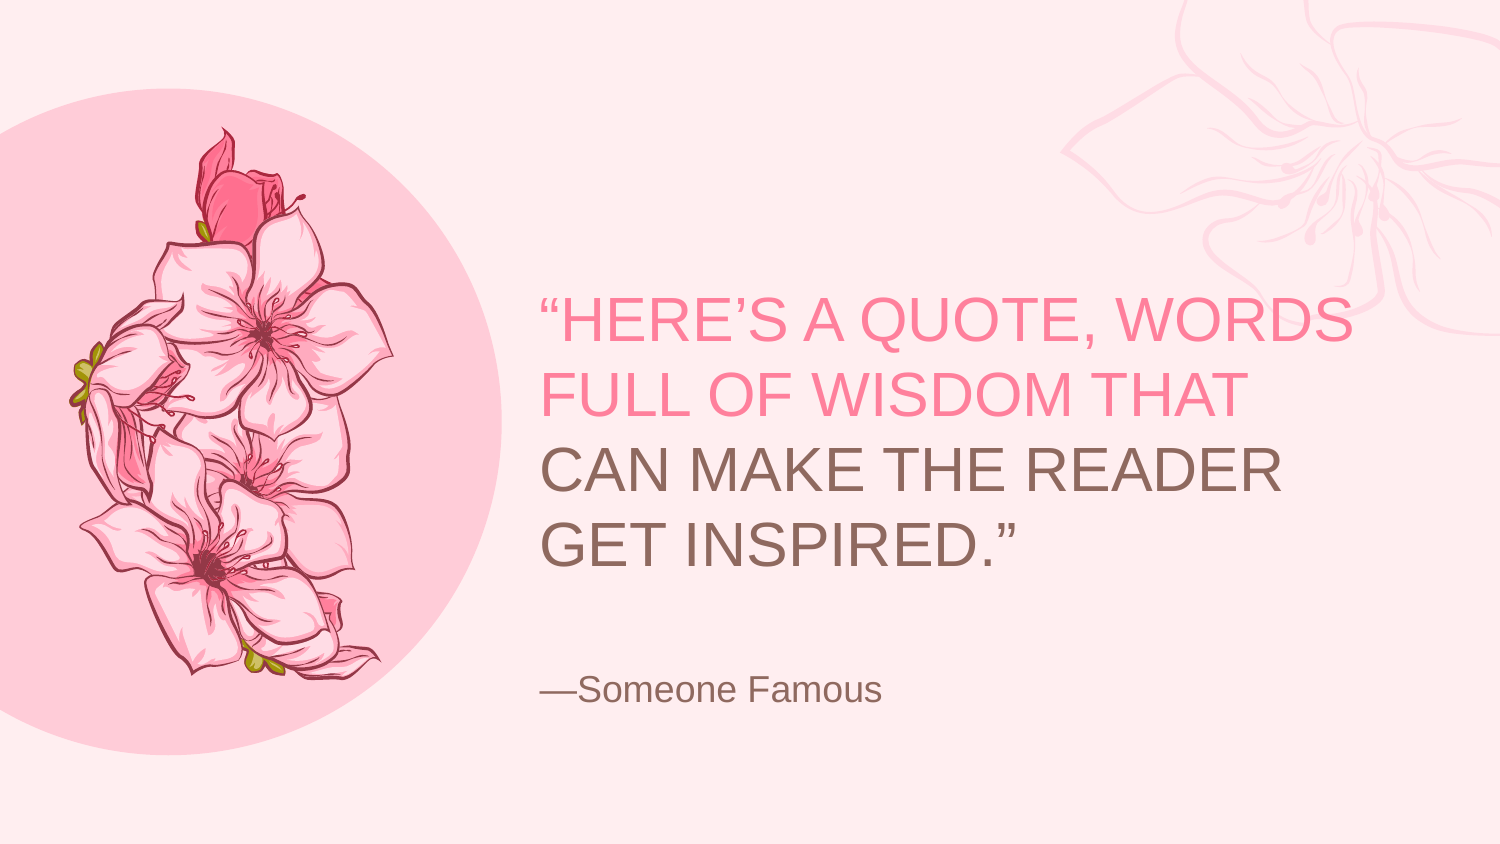

“HERE’S A QUOTE, WORDS FULL OF WISDOM THAT CAN MAKE THE READER GET INSPIRED.”
# —Someone Famous